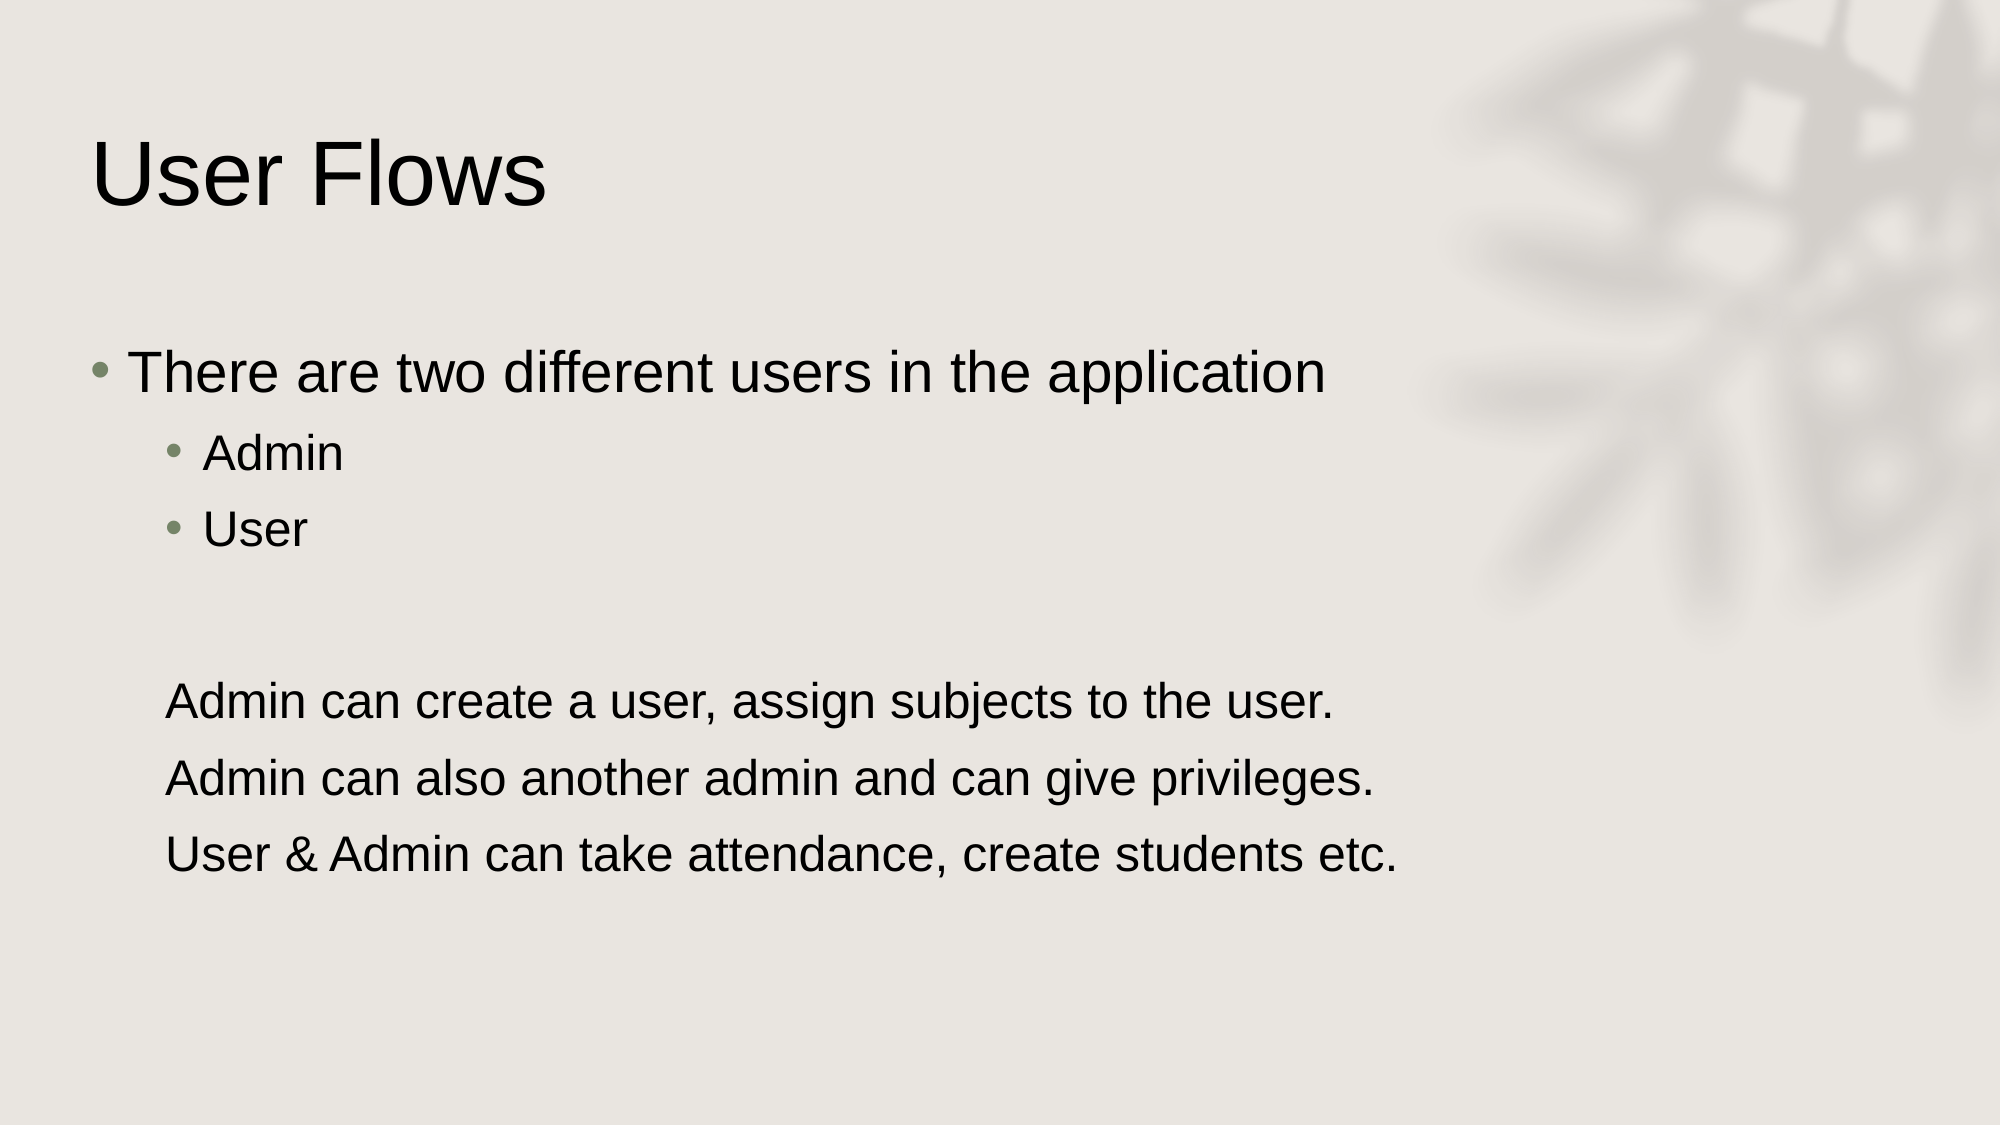

# User Flows
There are two different users in the application
Admin
User

Admin can create a user, assign subjects to the user.
Admin can also another admin and can give privileges.
User & Admin can take attendance, create students etc.